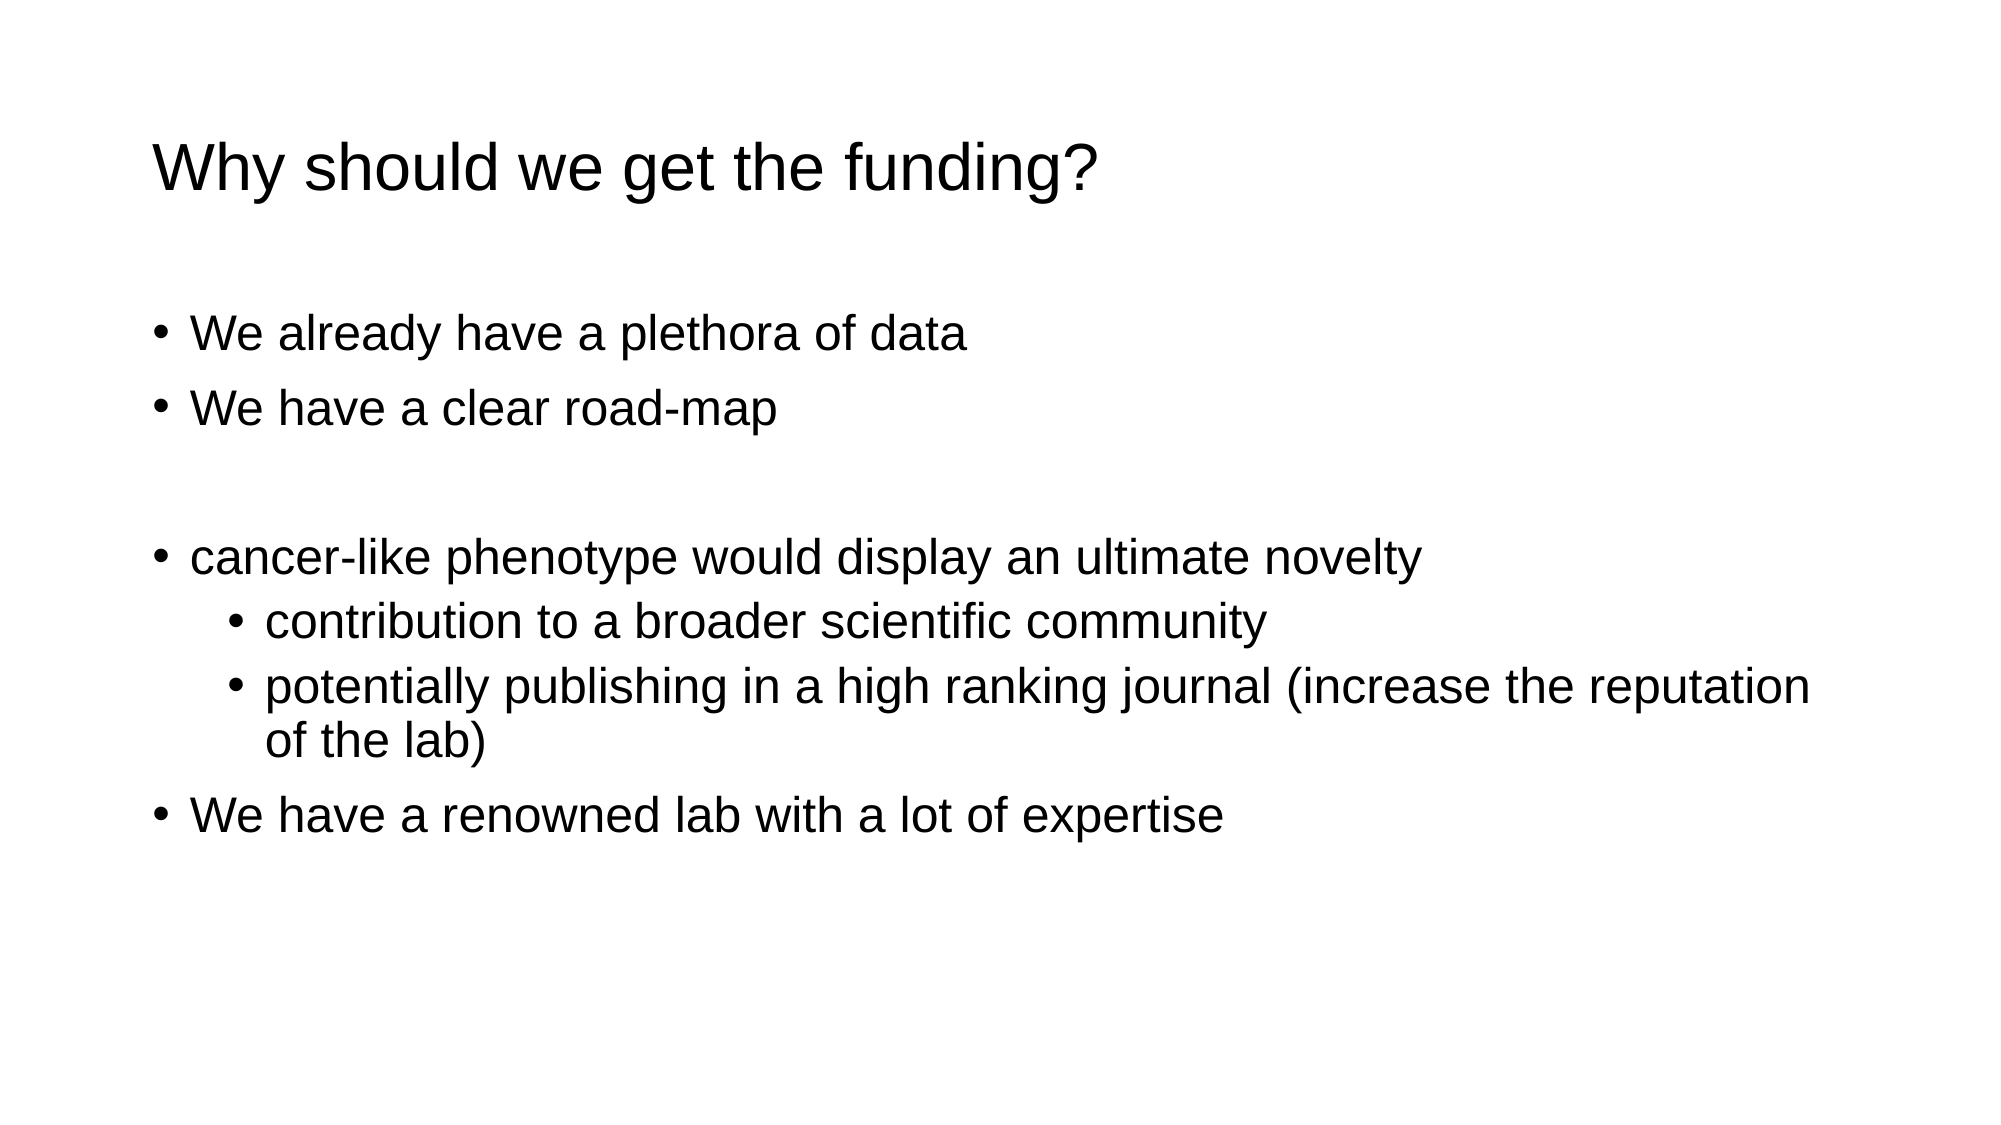

# Why should we get the funding?
We already have a plethora of data
We have a clear road-map

cancer-like phenotype would display an ultimate novelty
contribution to a broader scientific community
potentially publishing in a high ranking journal (increase the reputation of the lab)
We have a renowned lab with a lot of expertise